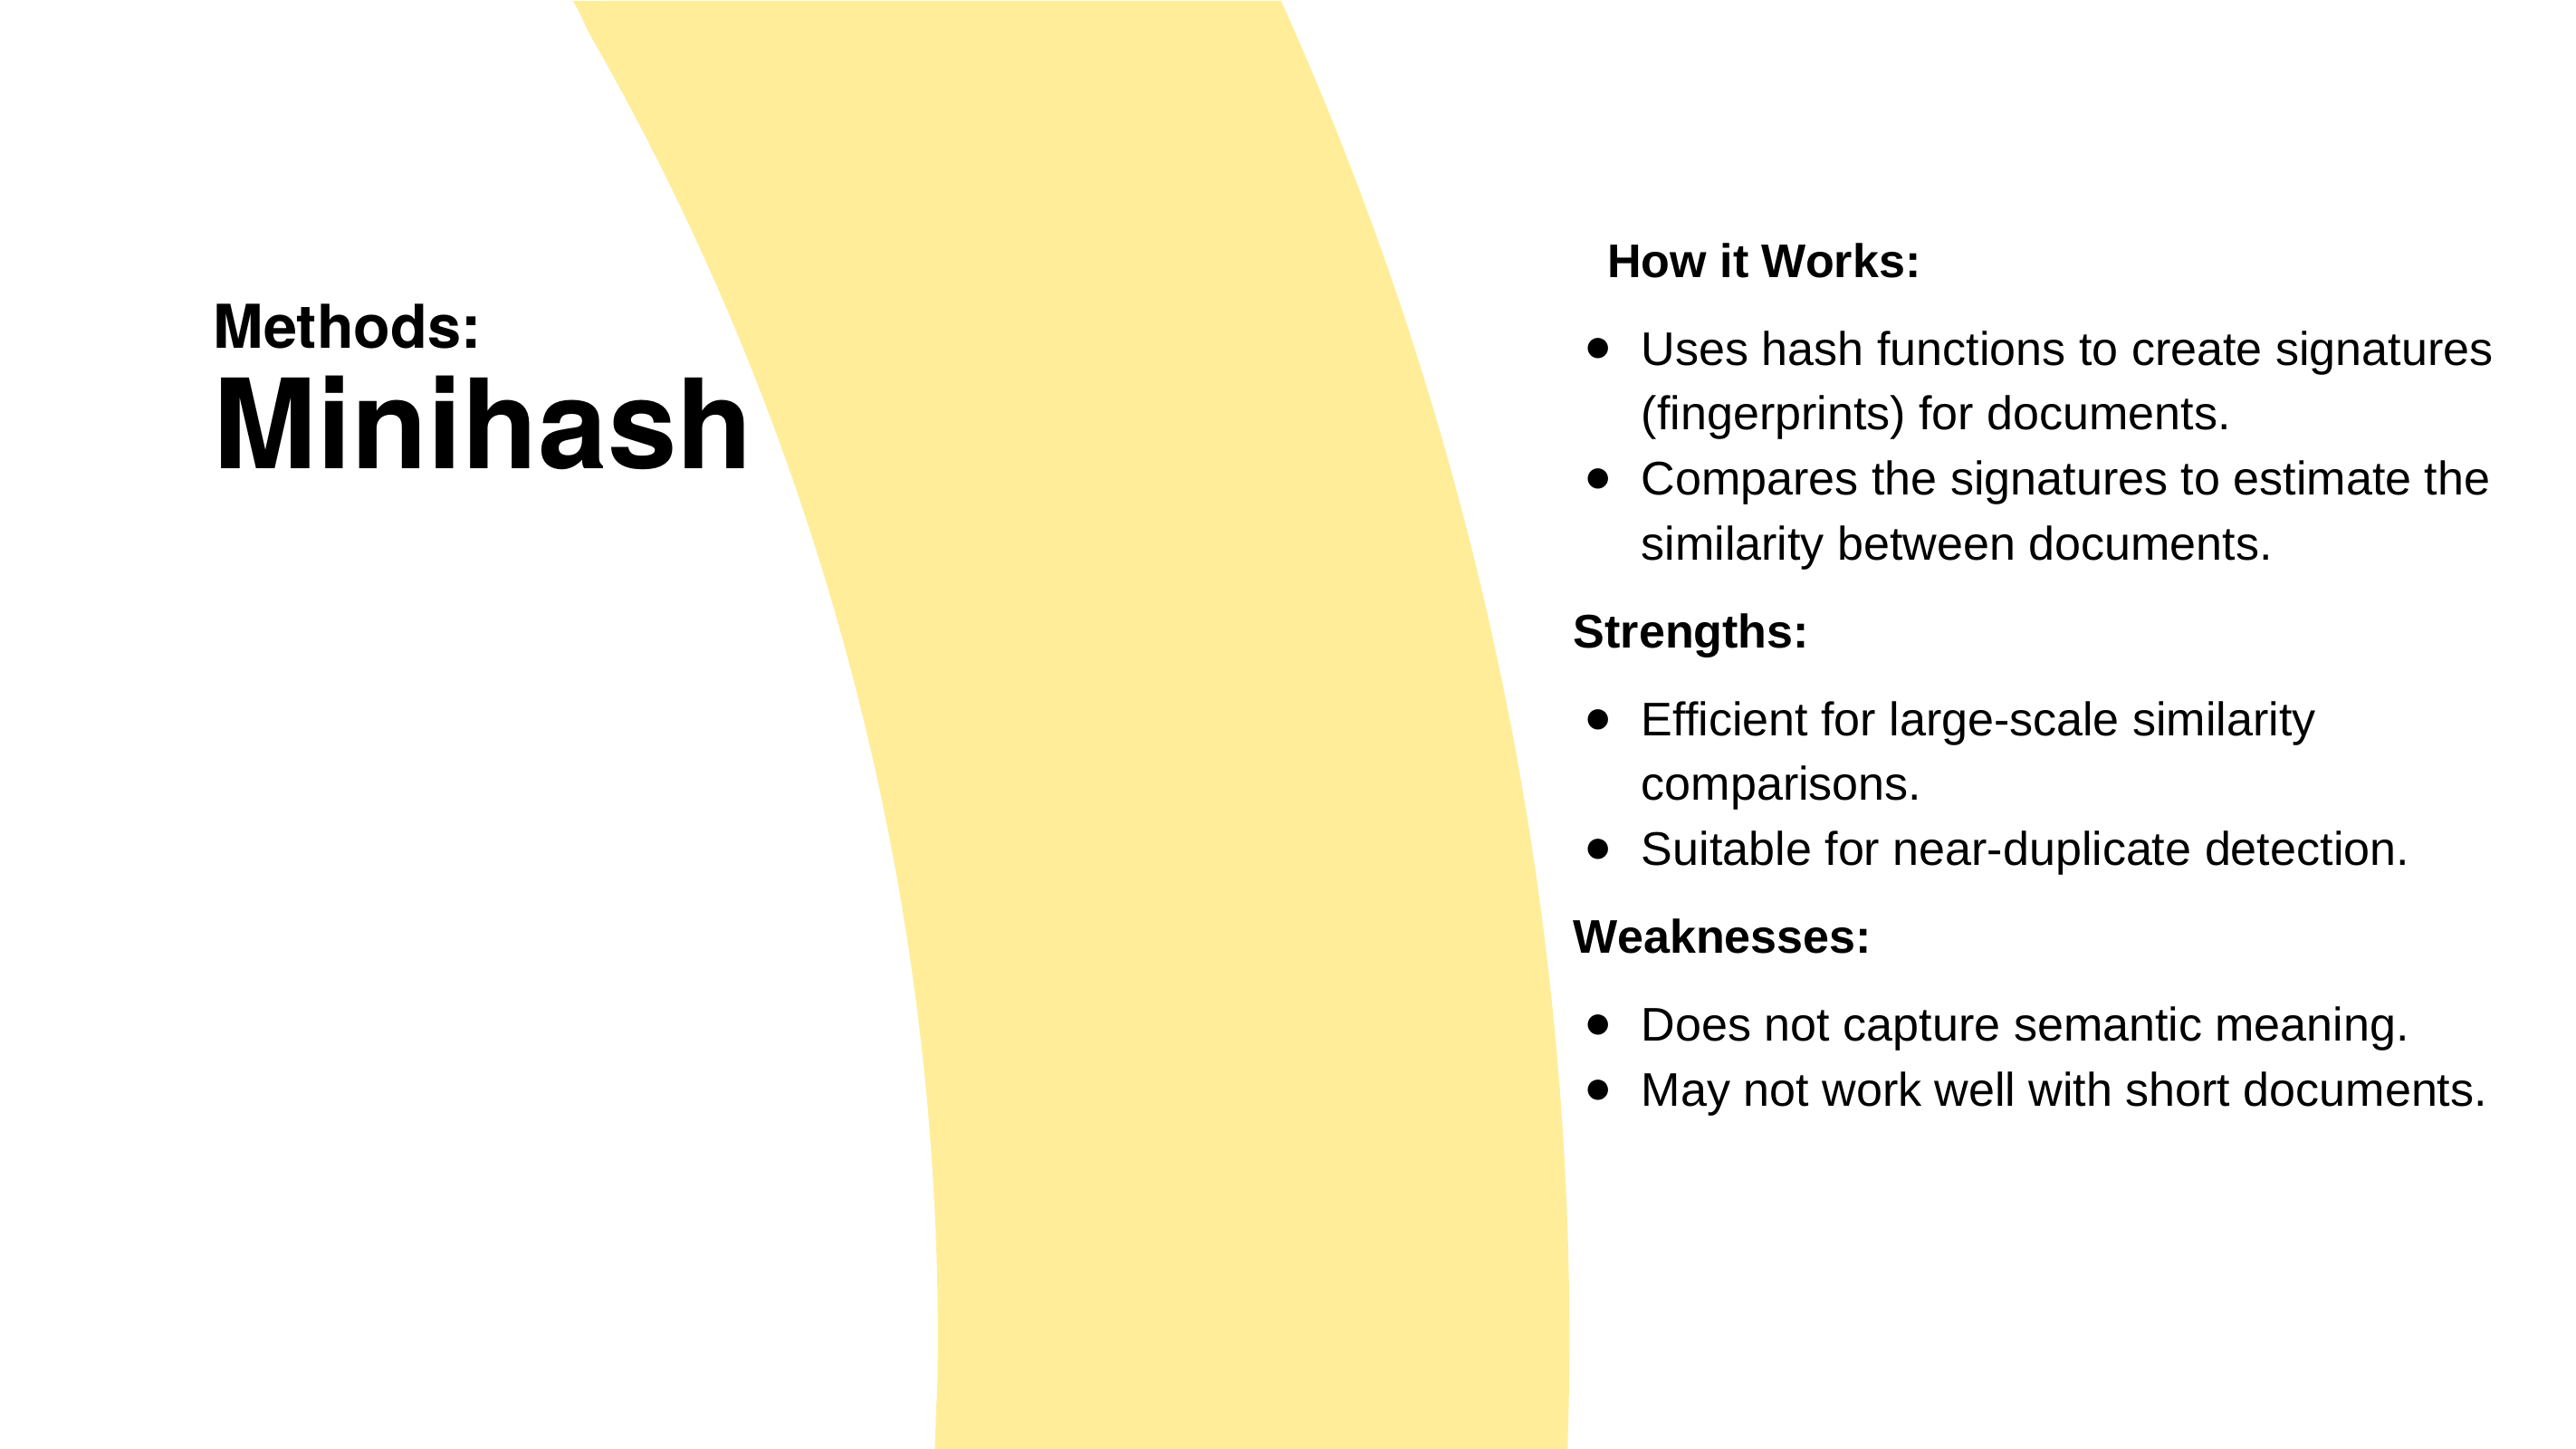

How it Works:
Uses hash functions to create signatures (fingerprints) for documents.
Compares the signatures to estimate the similarity between documents.
Strengths:
Efficient for large-scale similarity comparisons.
Suitable for near-duplicate detection.
Weaknesses:
Does not capture semantic meaning.
May not work well with short documents.

# Methods:
Minihash